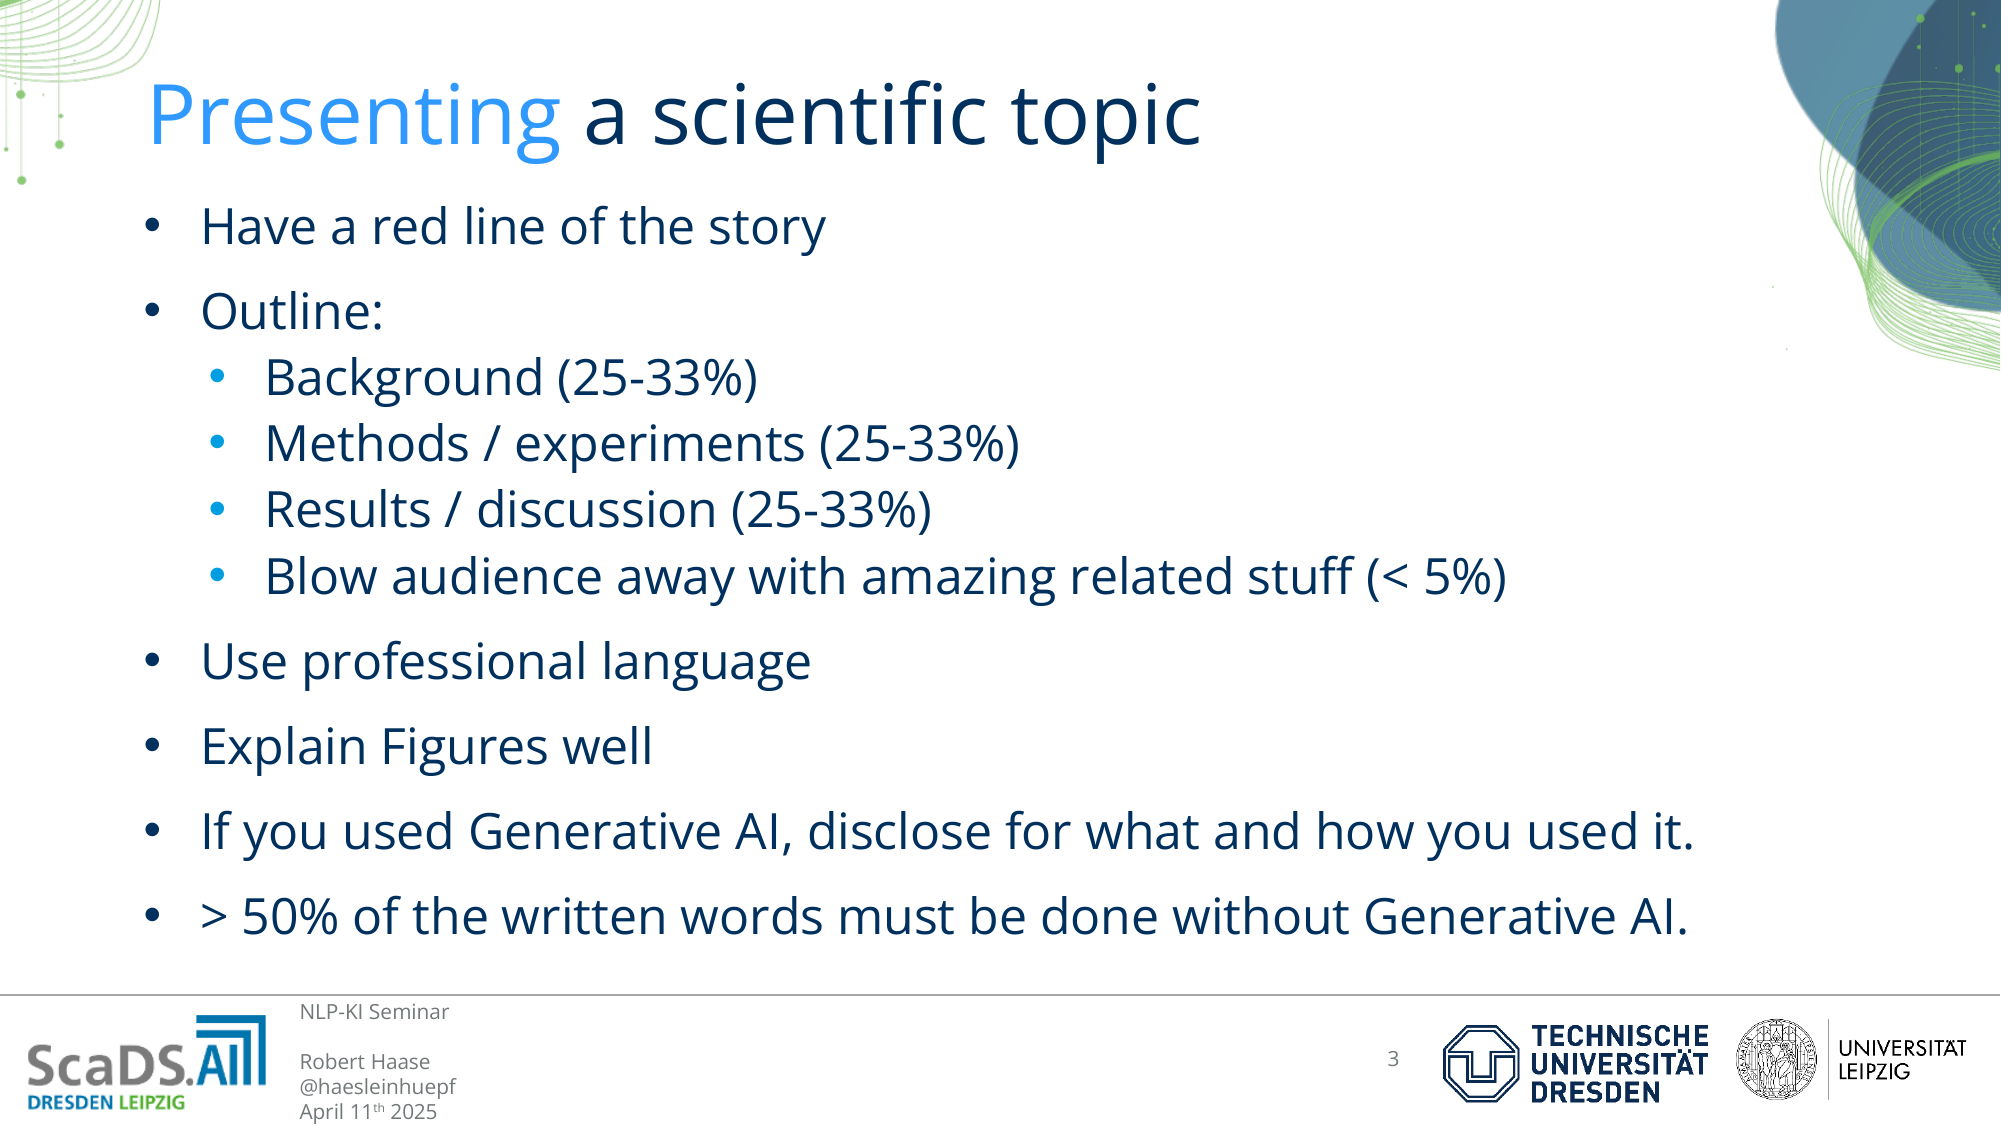

# Presenting a scientific topic
Have a red line of the story
Outline:
Background (25-33%)
Methods / experiments (25-33%)
Results / discussion (25-33%)
Blow audience away with amazing related stuff (< 5%)
Use professional language
Explain Figures well
If you used Generative AI, disclose for what and how you used it.
> 50% of the written words must be done without Generative AI.